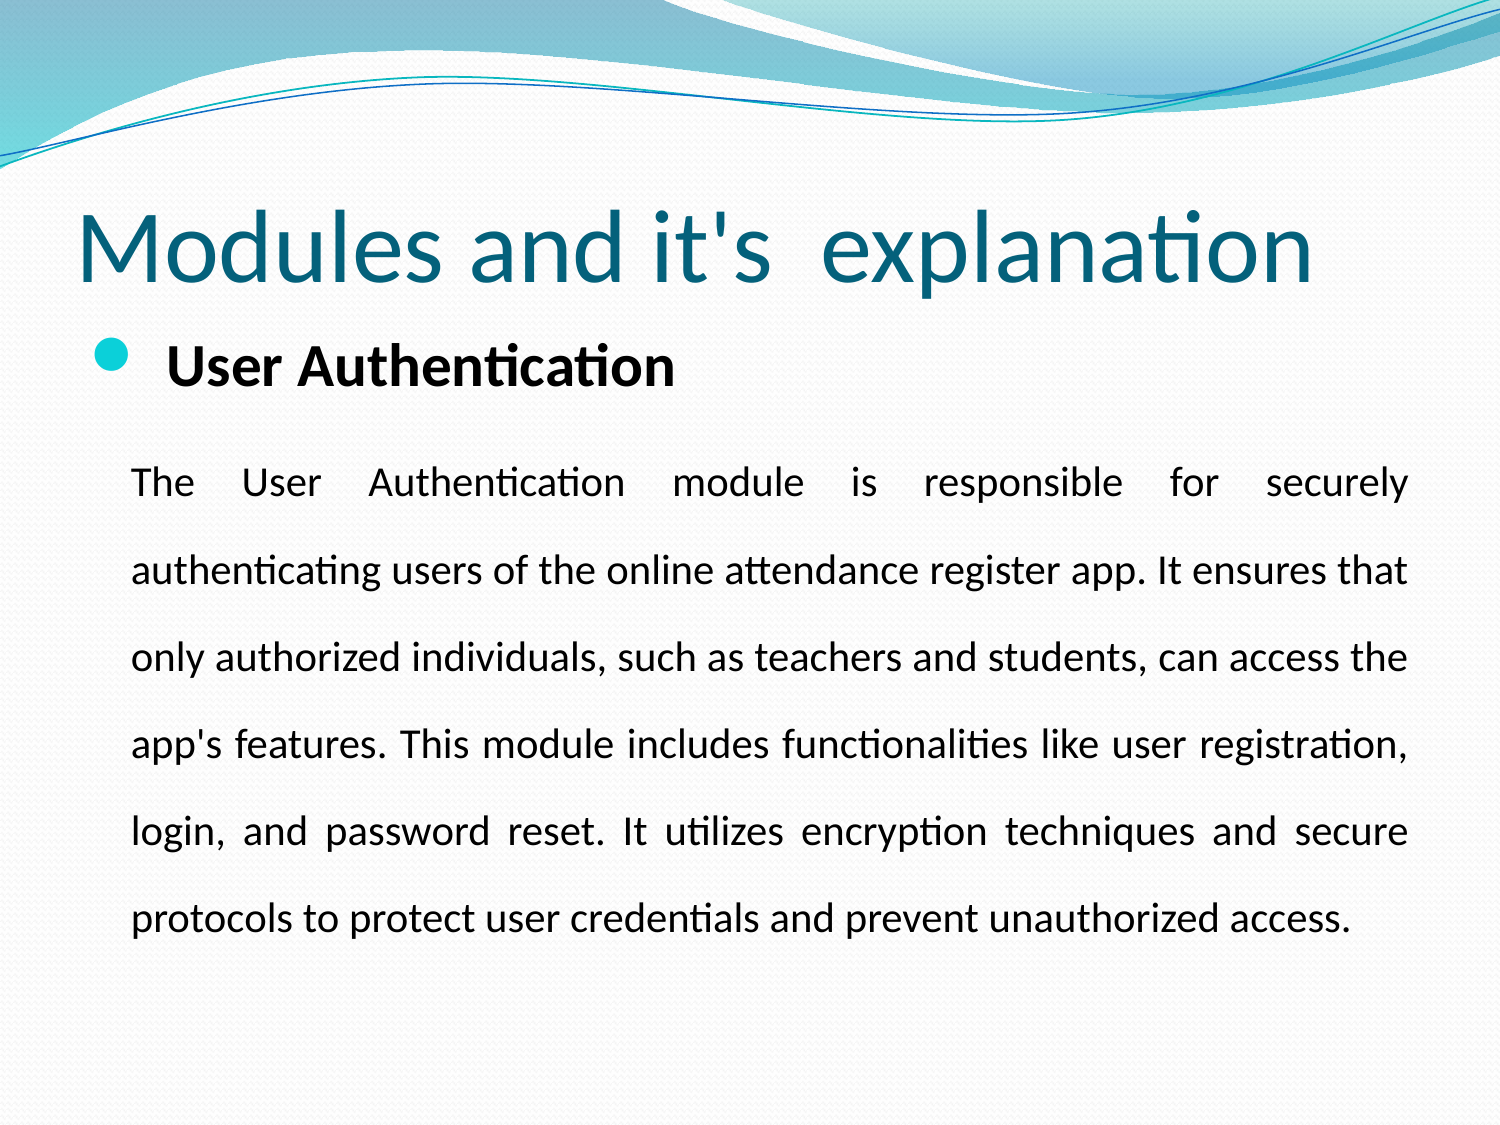

# Modules and it's  explanation
User Authentication
			The User Authentication module is responsible for securely authenticating users of the online attendance register app. It ensures that only authorized individuals, such as teachers and students, can access the app's features. This module includes functionalities like user registration, login, and password reset. It utilizes encryption techniques and secure protocols to protect user credentials and prevent unauthorized access.